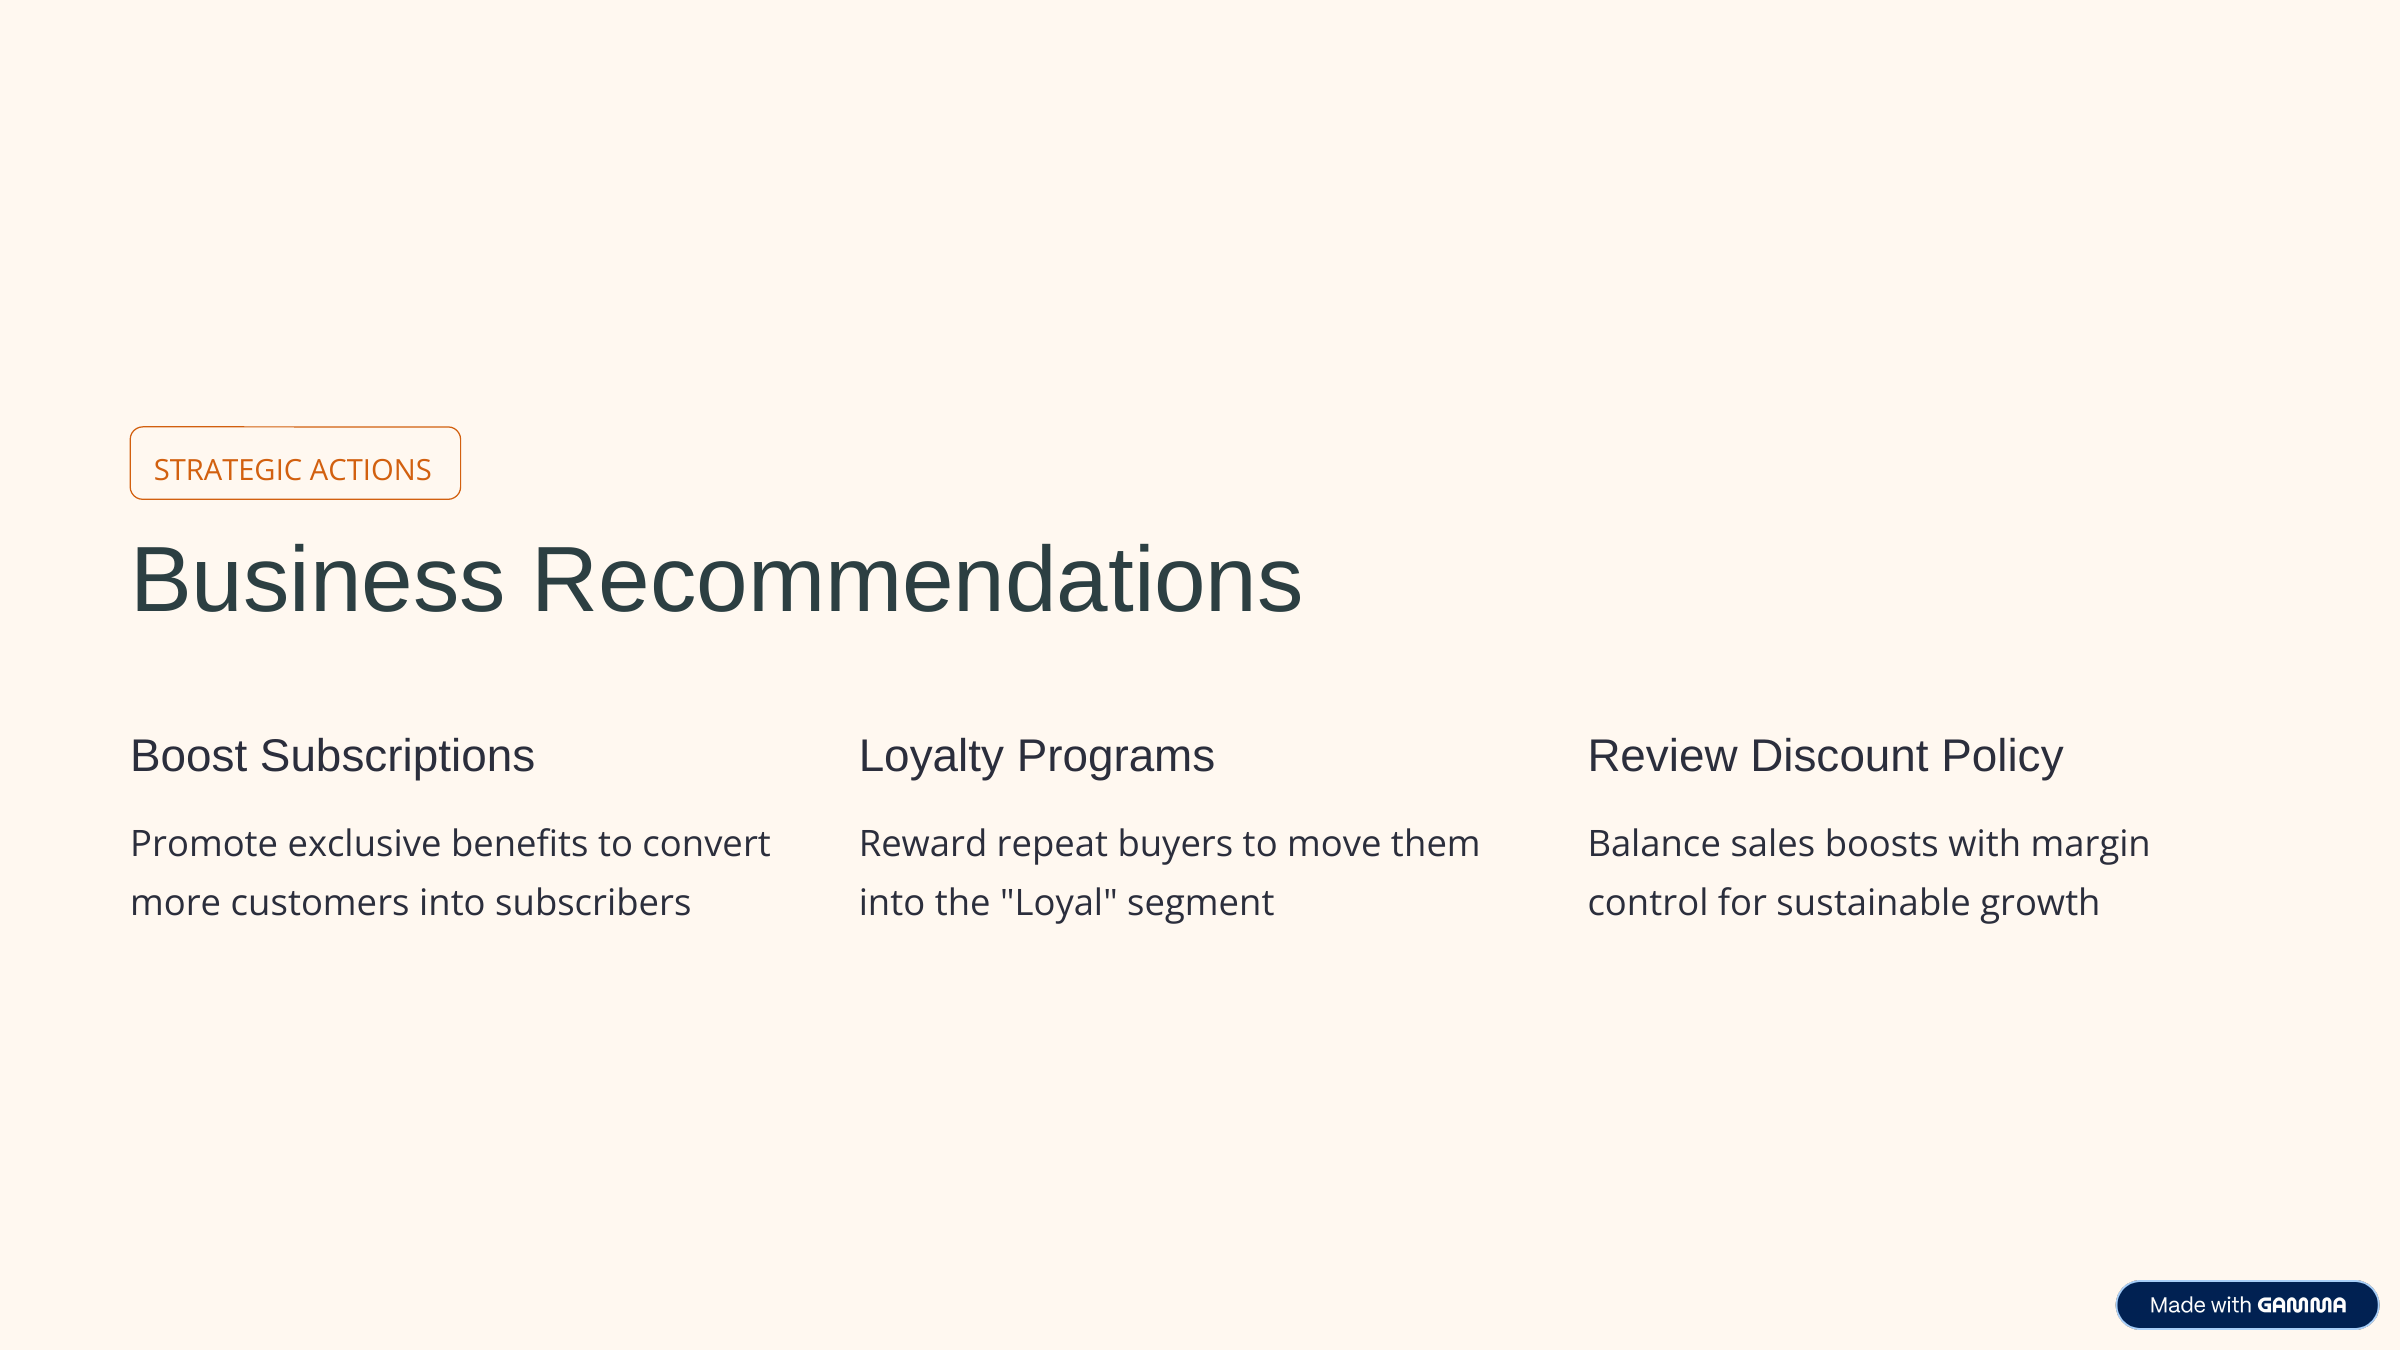

STRATEGIC ACTIONS
Business Recommendations
Boost Subscriptions
Loyalty Programs
Review Discount Policy
Promote exclusive benefits to convert more customers into subscribers
Reward repeat buyers to move them into the "Loyal" segment
Balance sales boosts with margin control for sustainable growth